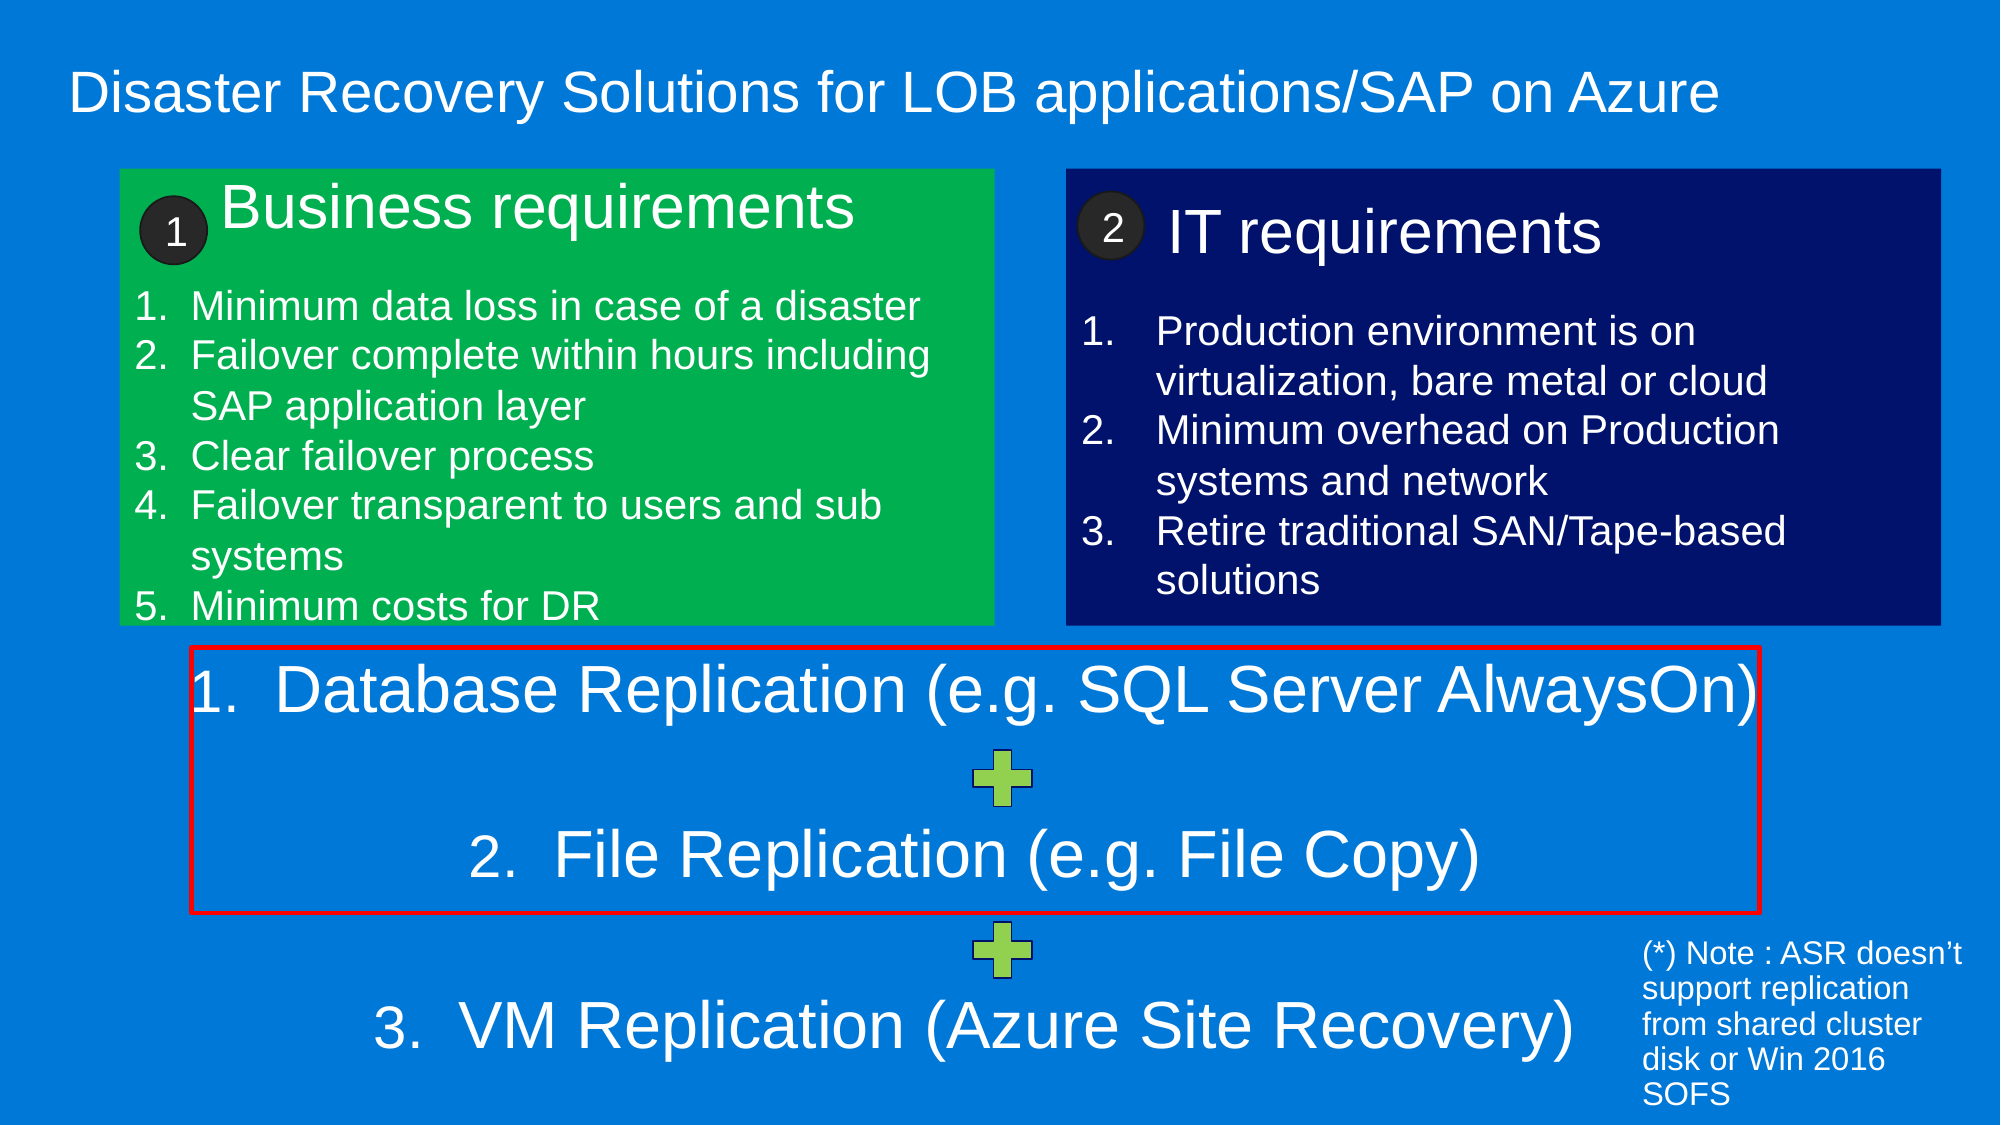

# Disaster Recovery Solutions for LOB applications/SAP on Azure
     IT requirements
Production environment is on virtualization, bare metal or cloud
Minimum overhead on Production systems and network
Retire traditional SAN/Tape-based solutions
     Business requirements
Minimum data loss in case of a disaster
Failover complete within hours including SAP application layer
Clear failover process
Failover transparent to users and sub systems
Minimum costs for DR
2
1
Database Replication (e.g. SQL Server AlwaysOn)
File Replication (e.g. File Copy)

VM Replication (Azure Site Recovery)

(*) Note : ASR doesn’t support replication from shared cluster disk or Win 2016 SOFS